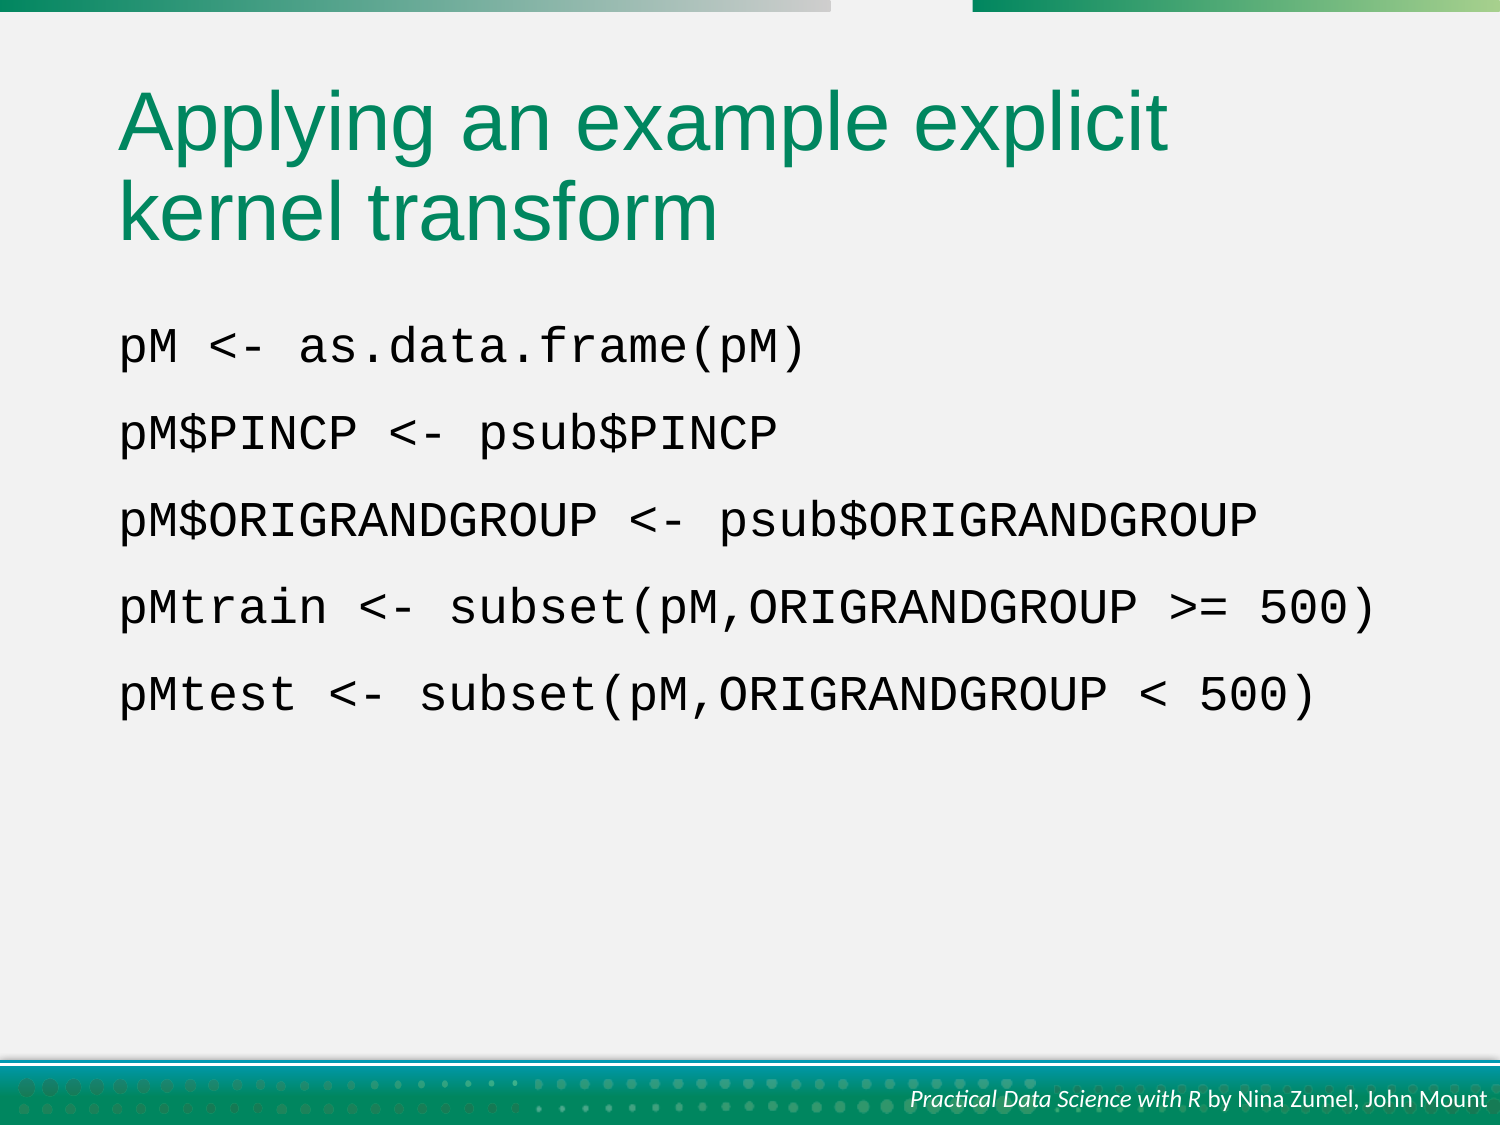

# Applying an example explicit kernel transform
pM <- as.data.frame(pM)
pM$PINCP <- psub$PINCP
pM$ORIGRANDGROUP <- psub$ORIGRANDGROUP
pMtrain <- subset(pM,ORIGRANDGROUP >= 500)
pMtest <- subset(pM,ORIGRANDGROUP < 500)
Practical Data Science with R by Nina Zumel, John Mount